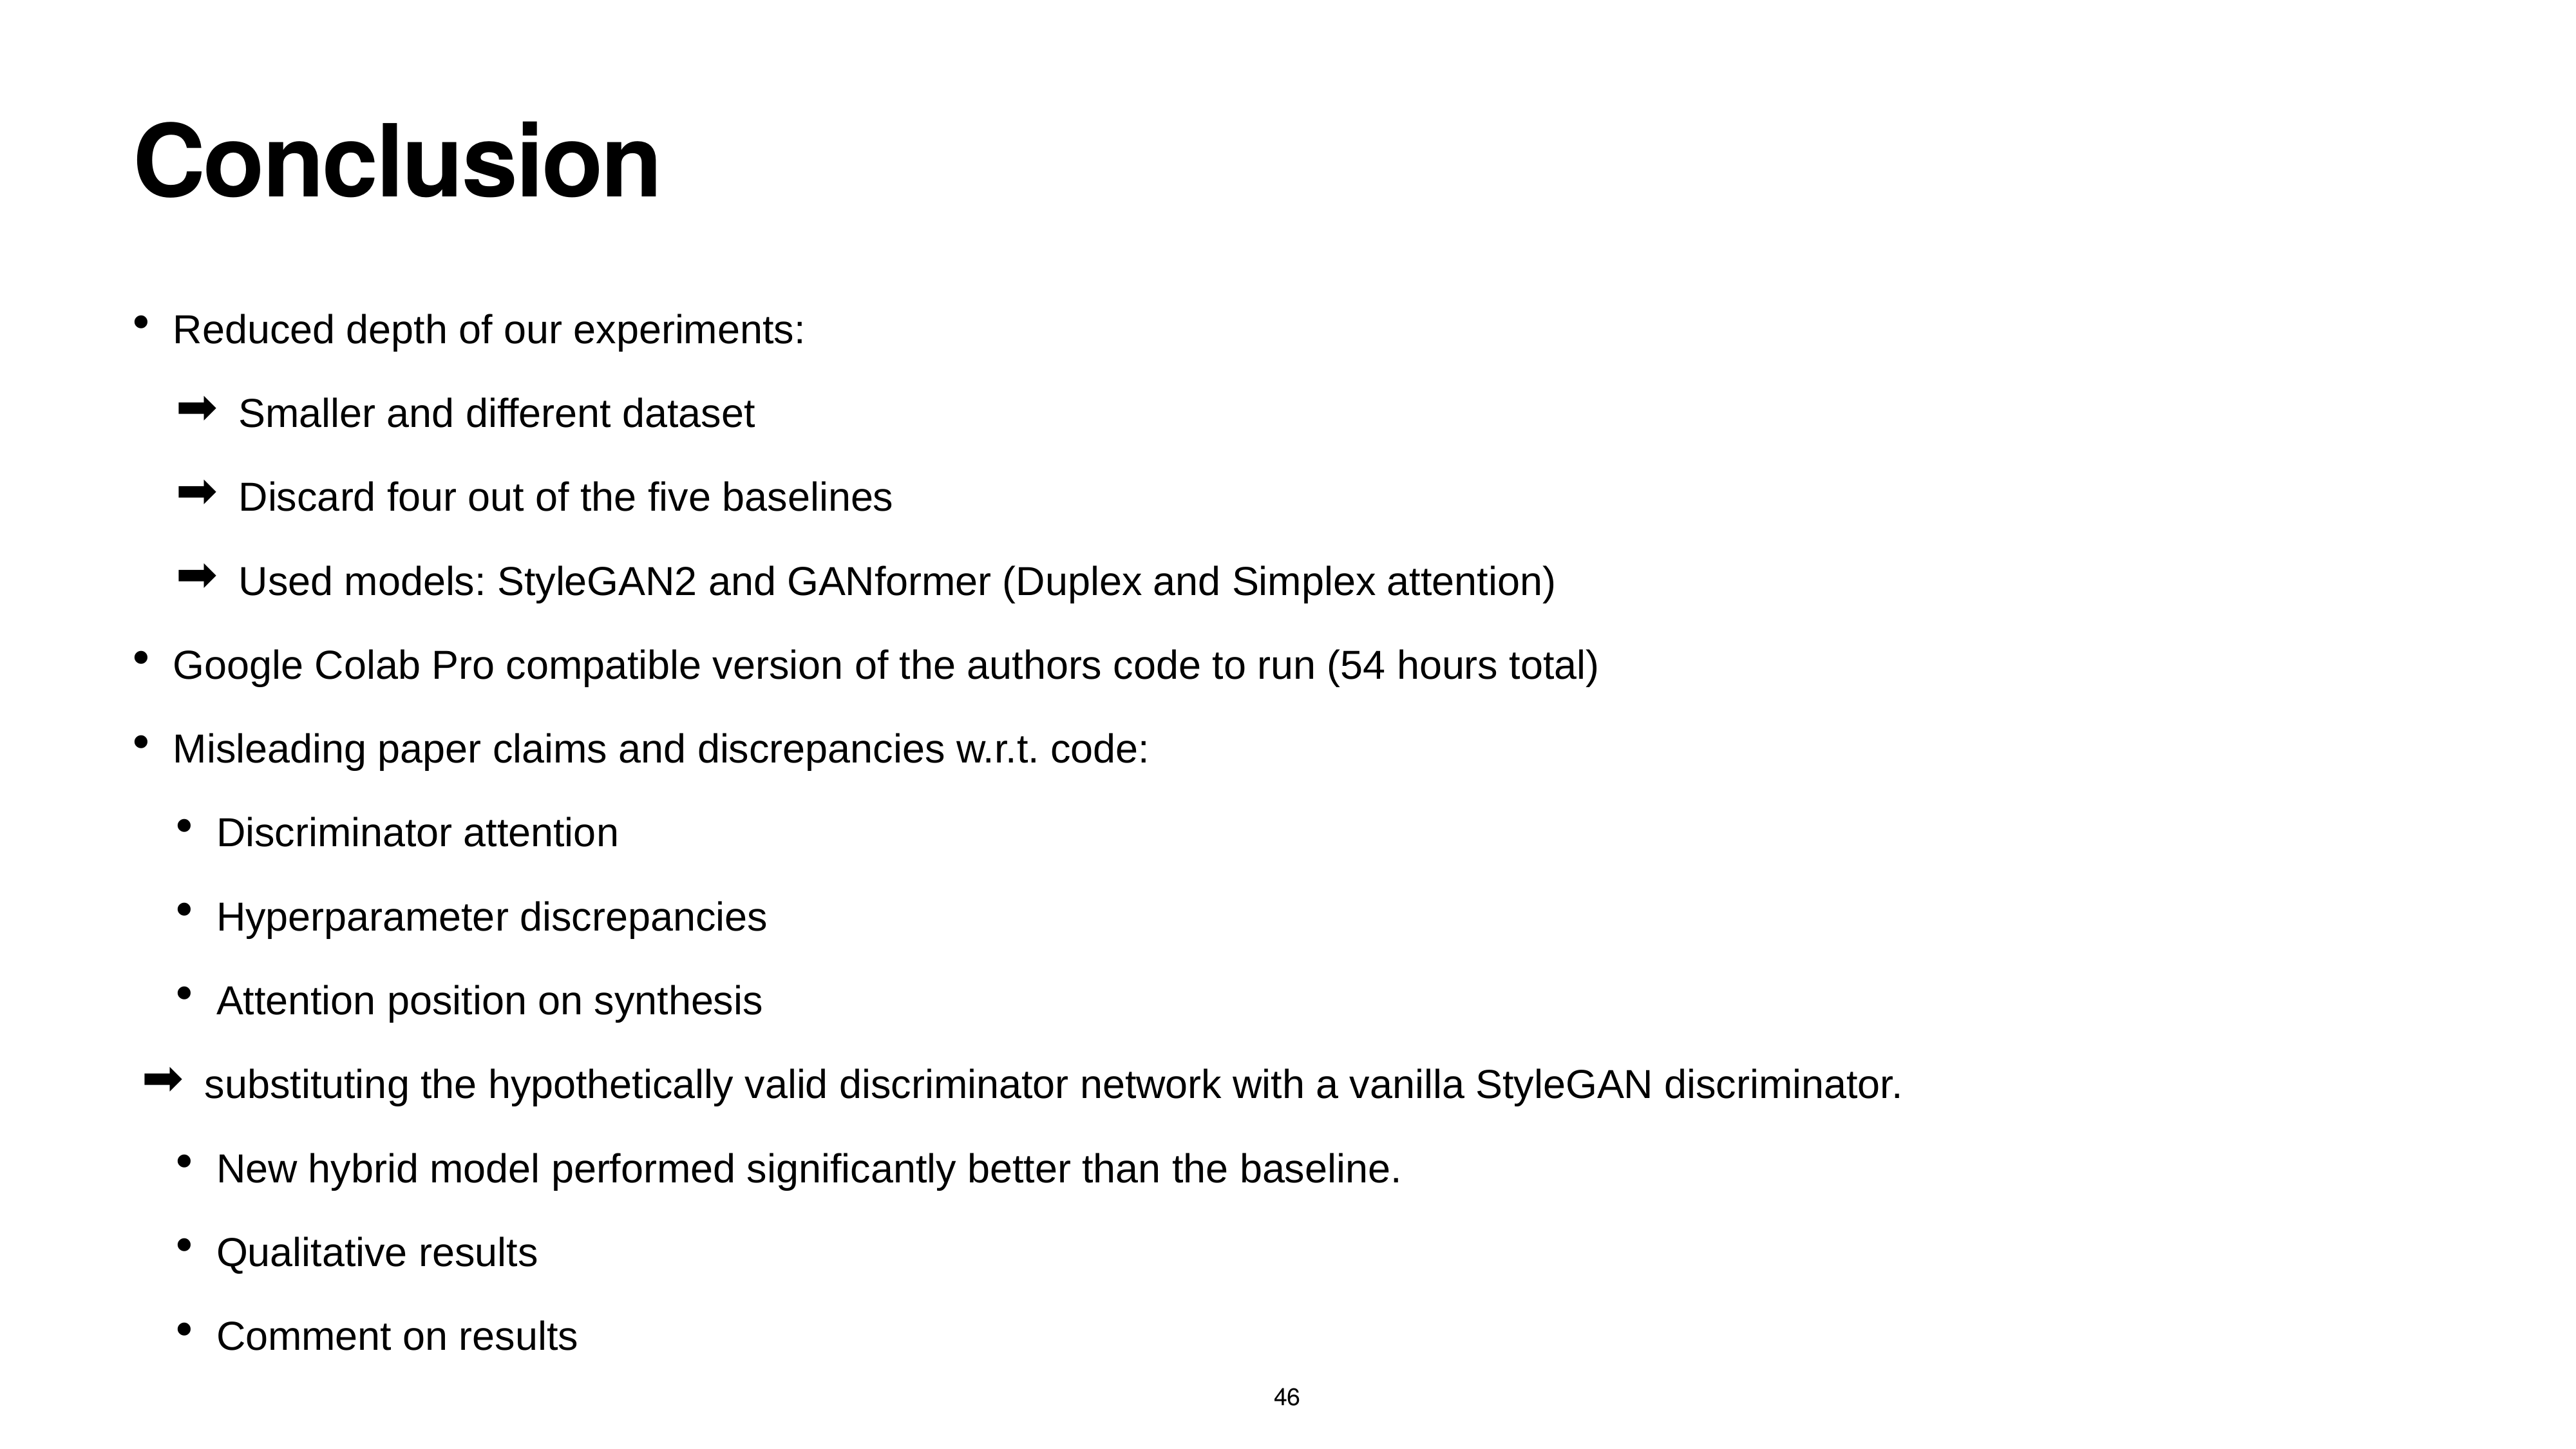

46
# Conclusion
Reduced depth of our experiments:
Smaller and different dataset
Discard four out of the five baselines
Used models: StyleGAN2 and GANformer (Duplex and Simplex attention)
Google Colab Pro compatible version of the authors code to run (54 hours total)
Misleading paper claims and discrepancies w.r.t. code:
Discriminator attention
Hyperparameter discrepancies
Attention position on synthesis
substituting the hypothetically valid discriminator network with a vanilla StyleGAN discriminator.
New hybrid model performed significantly better than the baseline.
Qualitative results
Comment on results